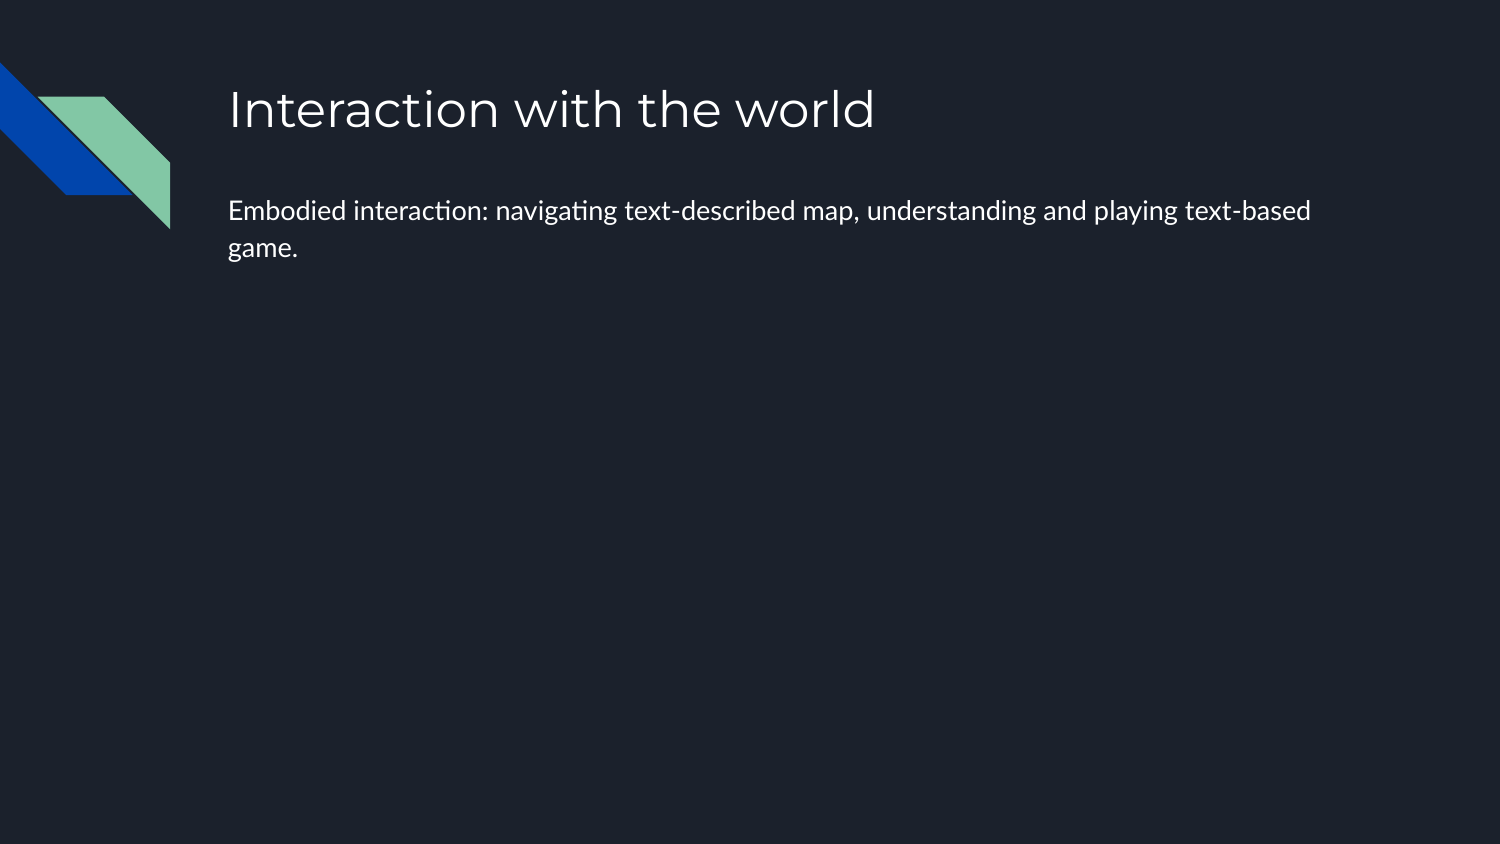

# Interaction with the world
Embodied interaction: navigating text-described map, understanding and playing text-based game.